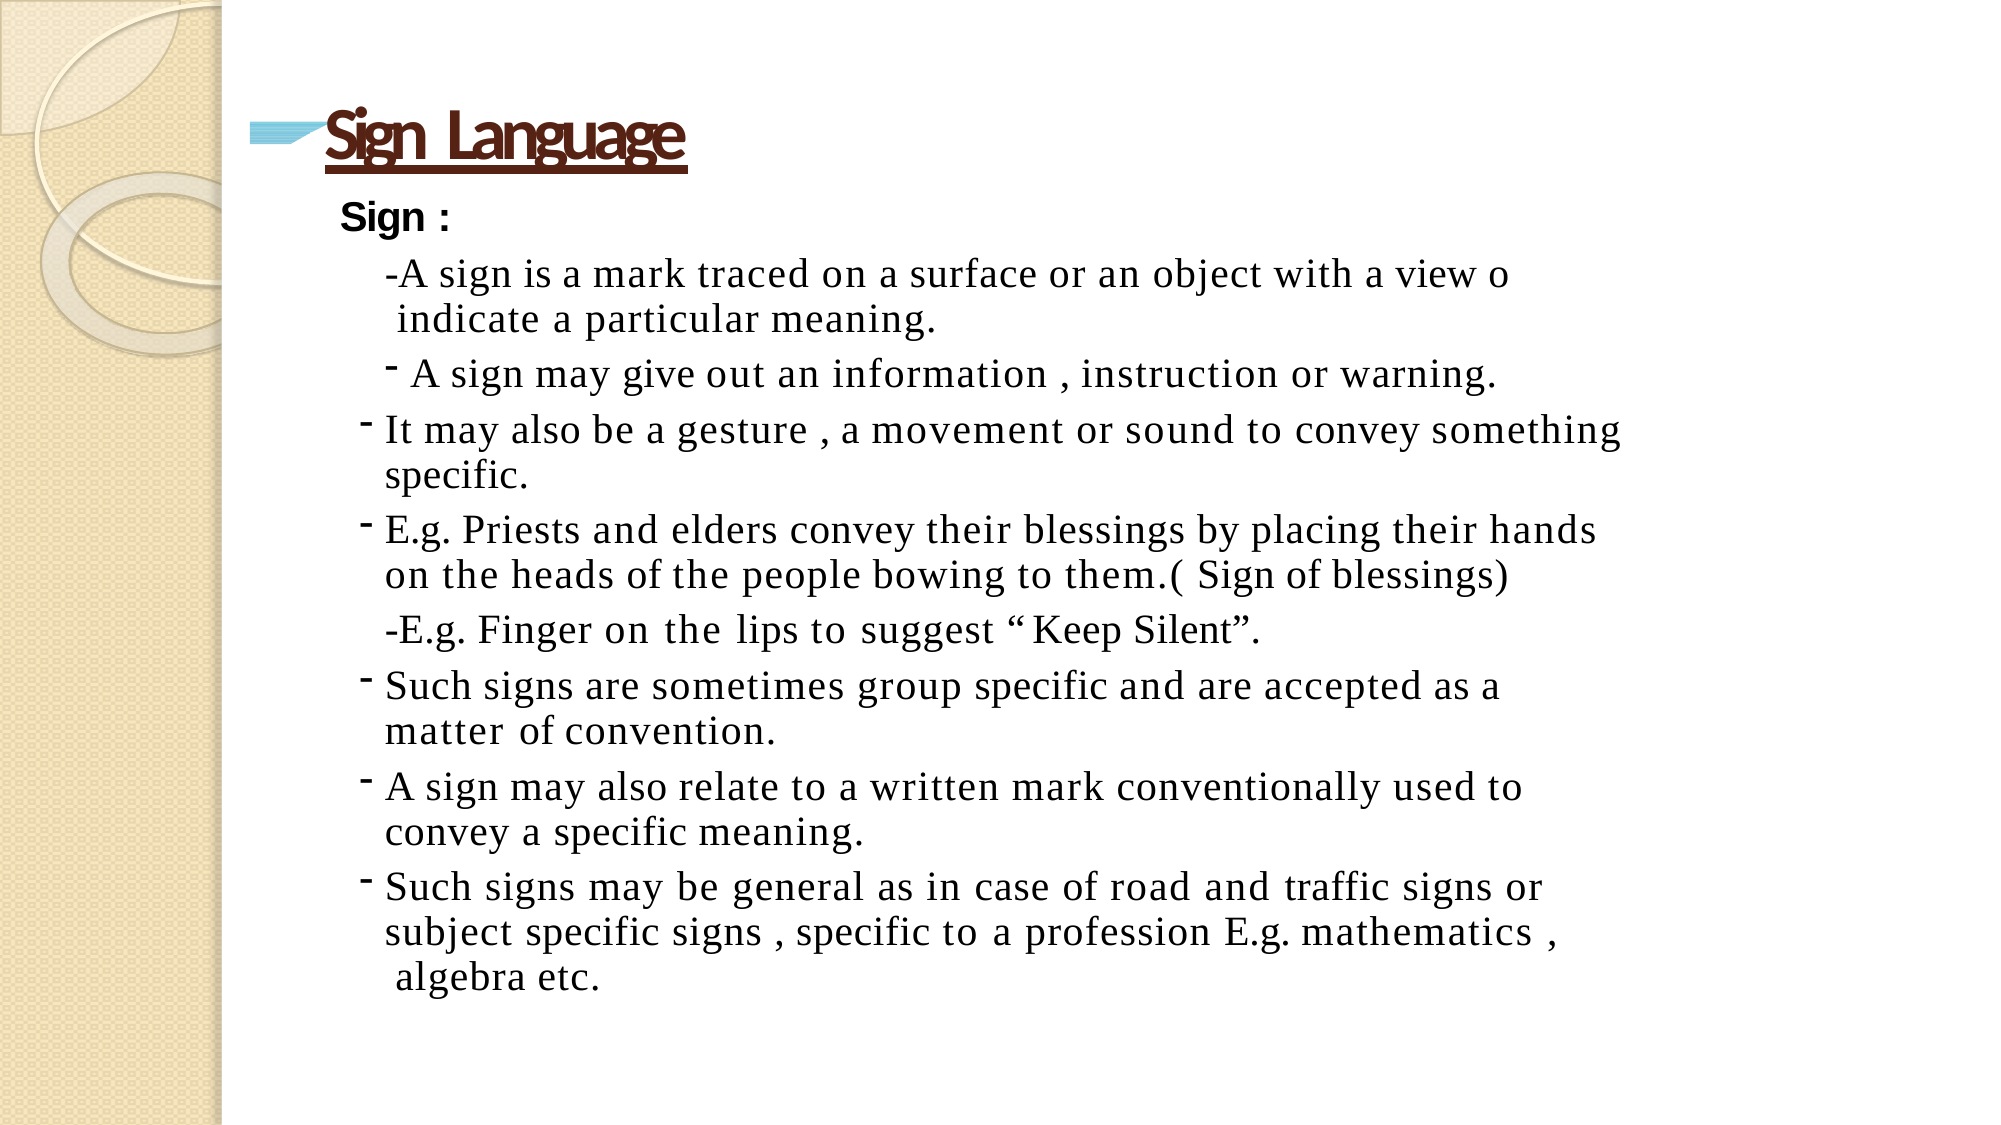

# Sign Language

Sign :
-A sign is a mark traced on a surface or an object with a view o  indicate a particular meaning.
A sign may give out an information , instruction or warning.
It may also be a gesture , a movement or sound to convey something  specific.
E.g. Priests and elders convey their blessings by placing their hands  on the heads of the people bowing to them.( Sign of blessings)
-E.g. Finger on the lips to suggest “ Keep Silent”.
Such signs are sometimes group specific and are accepted as a  matter of convention.
A sign may also relate to a written mark conventionally used to  convey a specific meaning.
Such signs may be general as in case of road and traffic signs or  subject specific signs , specific to a profession E.g. mathematics ,  algebra etc.